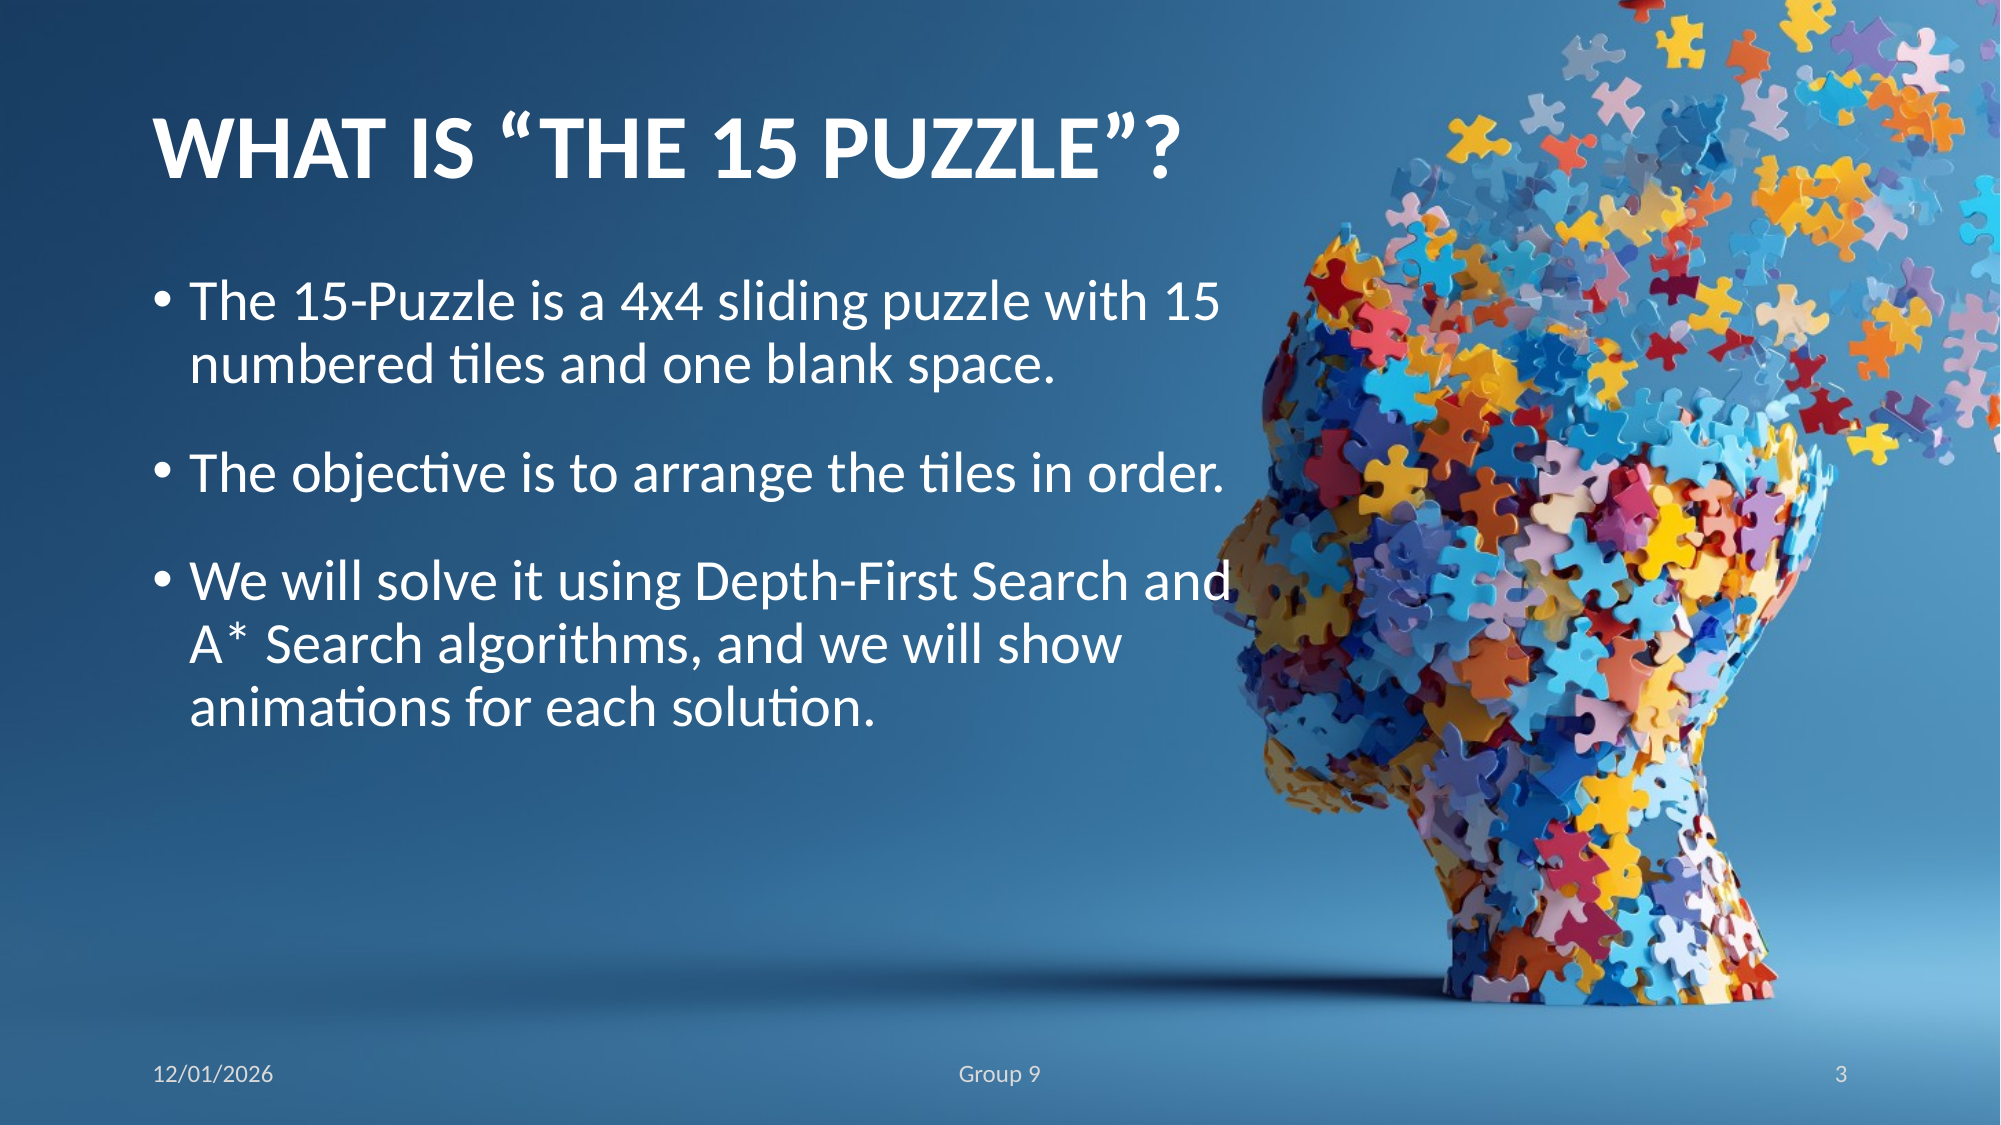

# WHAT IS “THE 15 PUZZLE”?
The 15-Puzzle is a 4x4 sliding puzzle with 15 numbered tiles and one blank space.
The objective is to arrange the tiles in order.
We will solve it using Depth-First Search and A* Search algorithms, and we will show animations for each solution.

12/01/2026
Group 9
3